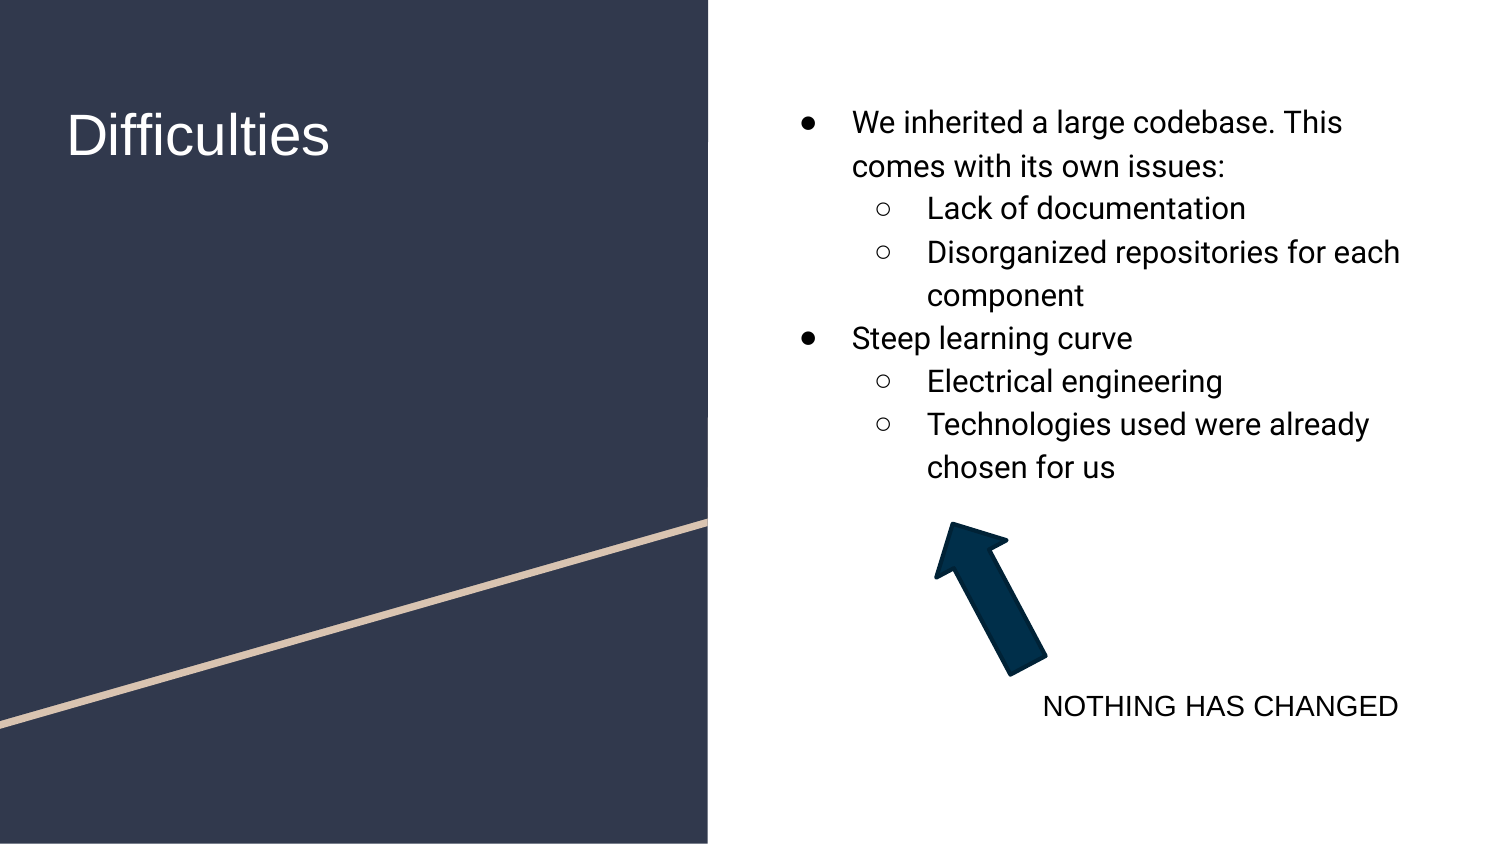

# Difficulties
We inherited a large codebase. This comes with its own issues:
Lack of documentation
Disorganized repositories for each component
Steep learning curve
Electrical engineering
Technologies used were already chosen for us

NOTHING HAS CHANGED